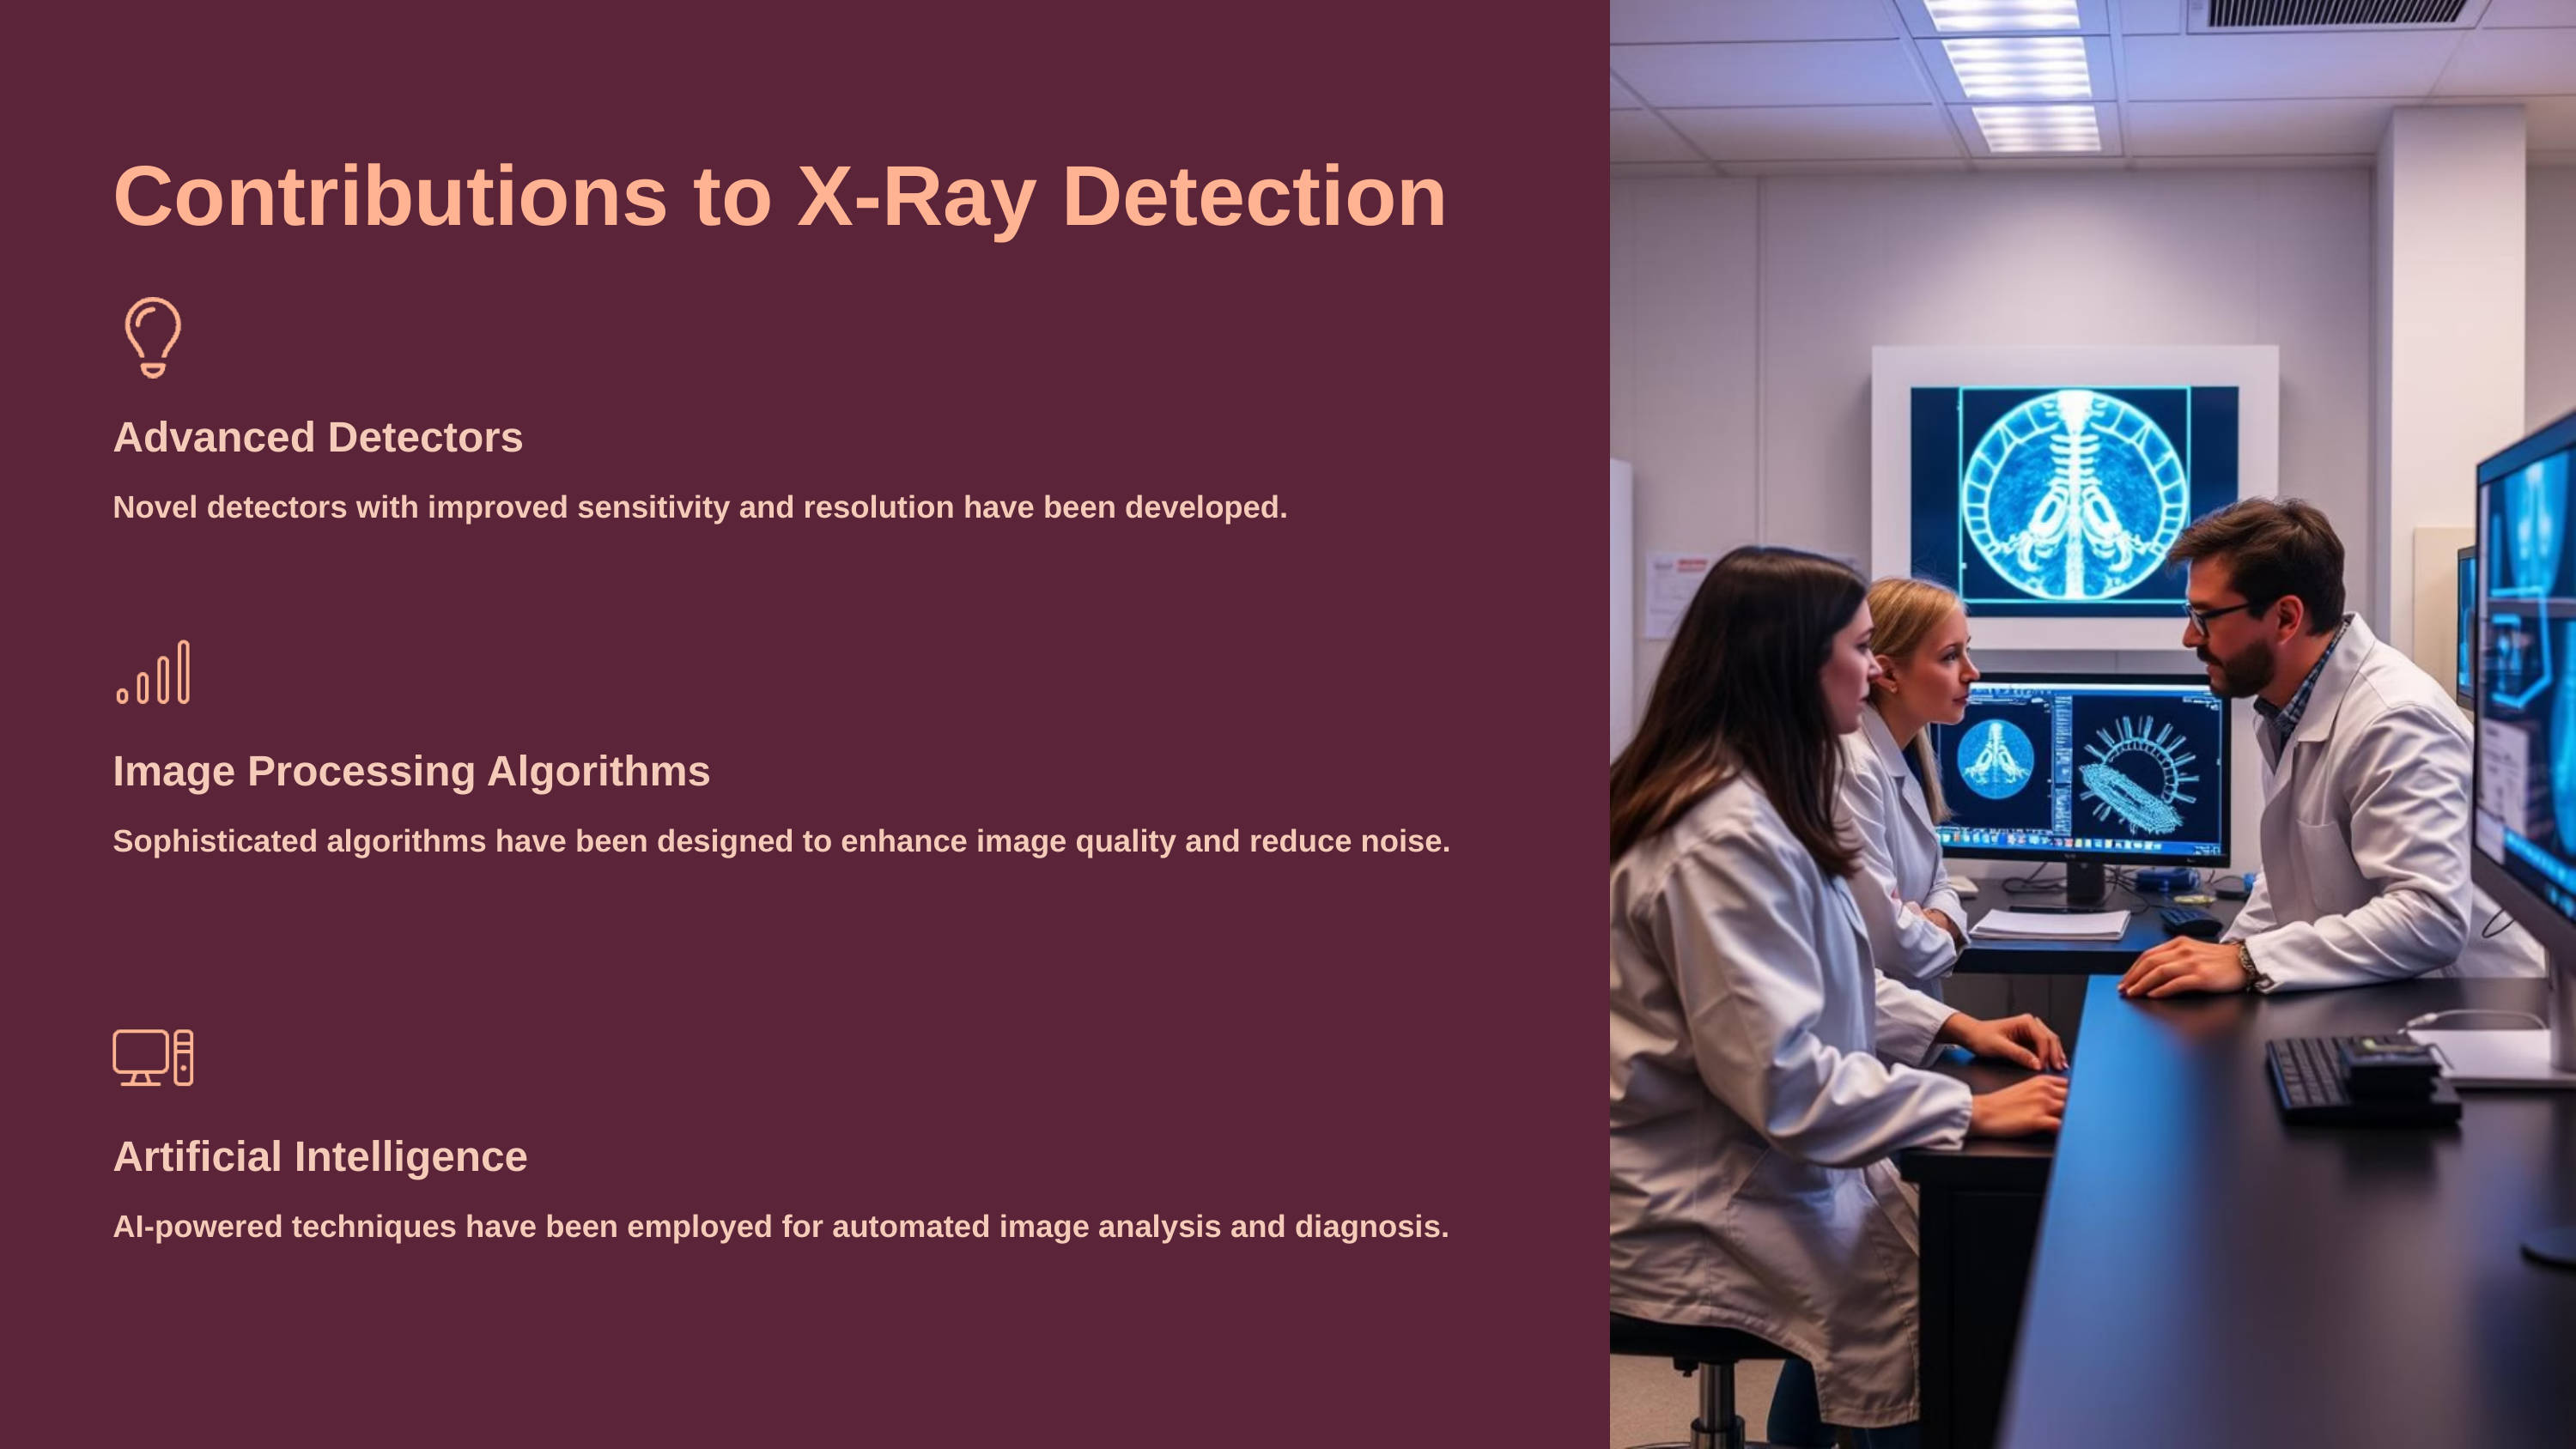

Contributions to X-Ray Detection

Advanced Detectors
Novel detectors with improved sensitivity and resolution have been developed.

Image Processing Algorithms
Sophisticated algorithms have been designed to enhance image quality and reduce noise.

Artificial Intelligence
AI-powered techniques have been employed for automated image analysis and diagnosis.